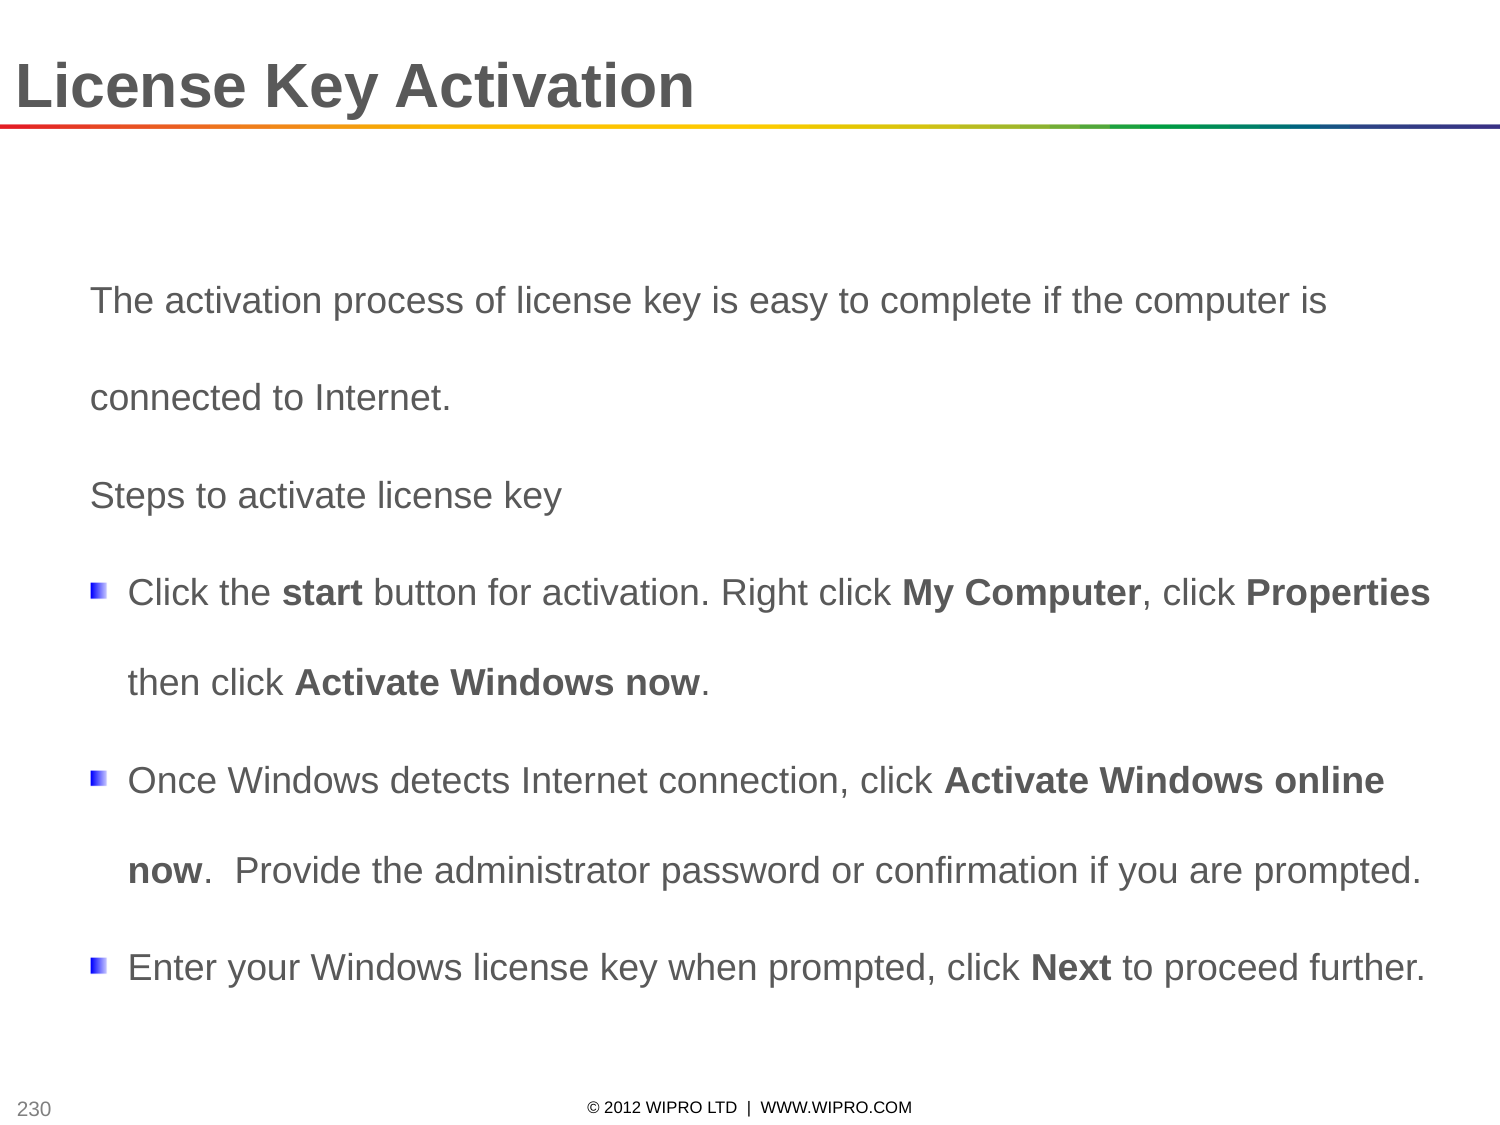

License Key Activation
The activation process of license key is easy to complete if the computer is
connected to Internet.
Steps to activate license key
Click the start button for activation. Right click My Computer, click Properties then click Activate Windows now.
Once Windows detects Internet connection, click Activate Windows online now.  Provide the administrator password or confirmation if you are prompted.
Enter your Windows license key when prompted, click Next to proceed further.